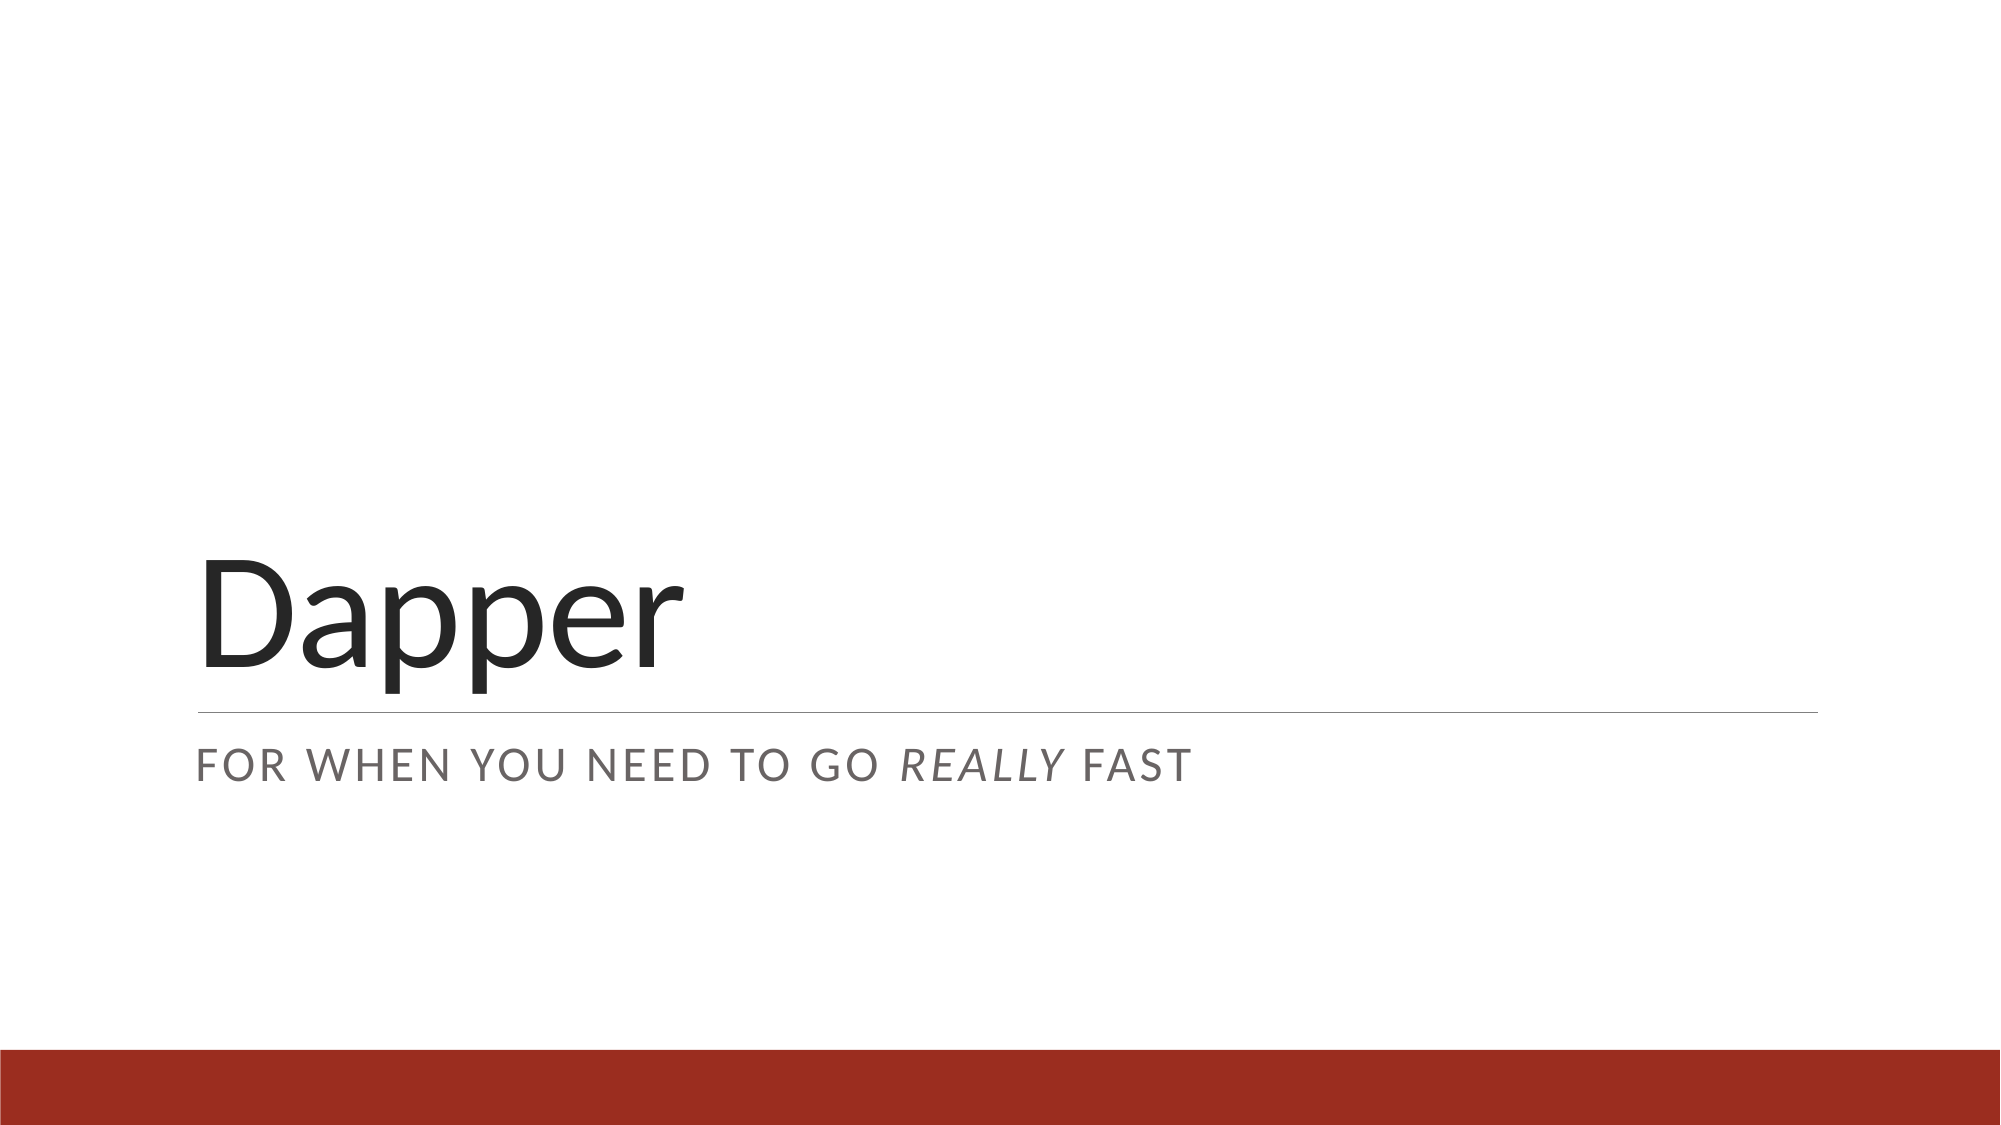

# Dapper
For when you need to go really fast